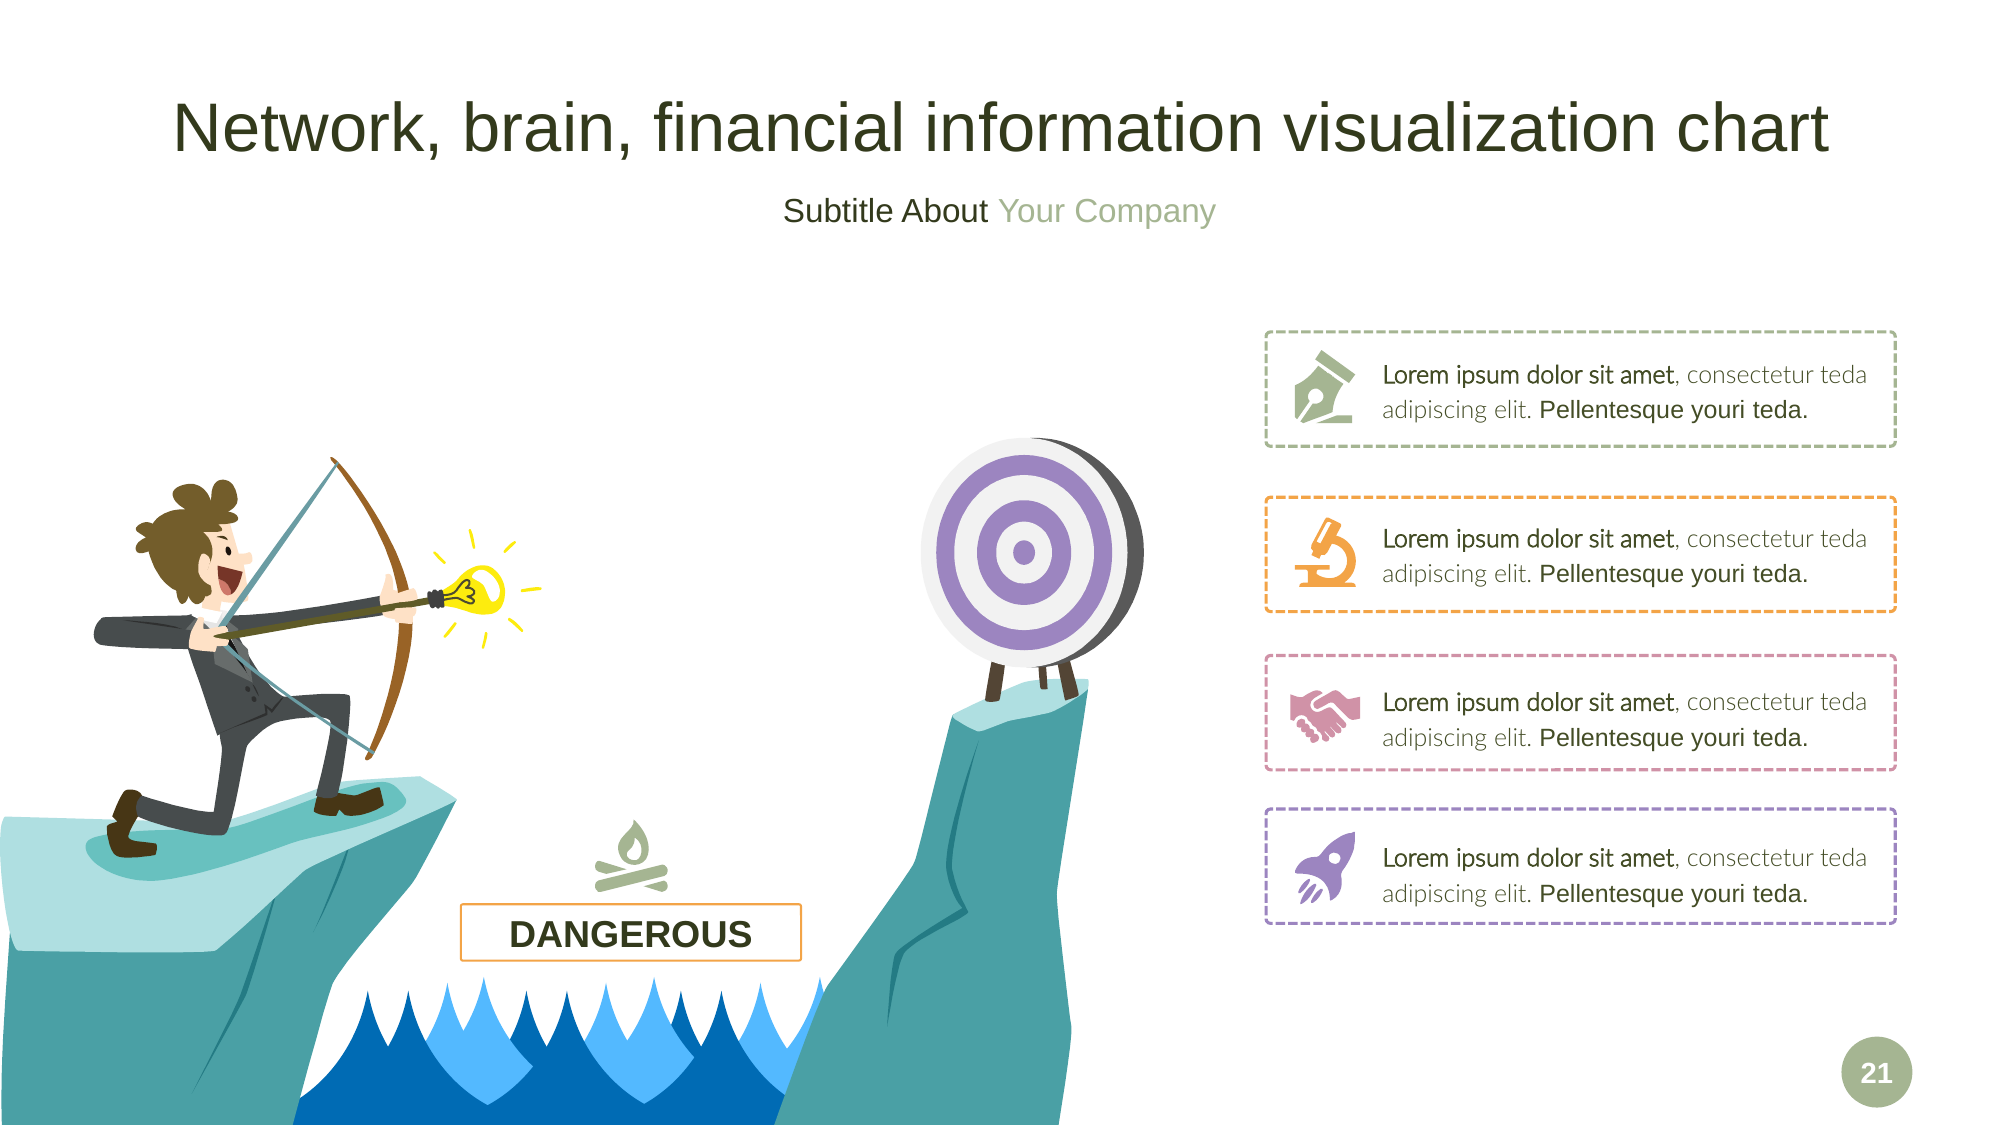

# Network, brain, financial information visualization chart

Lorem ipsum dolor sit amet, consectetur teda adipiscing elit. Pellentesque youri teda.

Lorem ipsum dolor sit amet, consectetur teda adipiscing elit. Pellentesque youri teda.

Lorem ipsum dolor sit amet, consectetur teda adipiscing elit. Pellentesque youri teda.

Lorem ipsum dolor sit amet, consectetur teda adipiscing elit. Pellentesque youri teda.

DANGEROUS